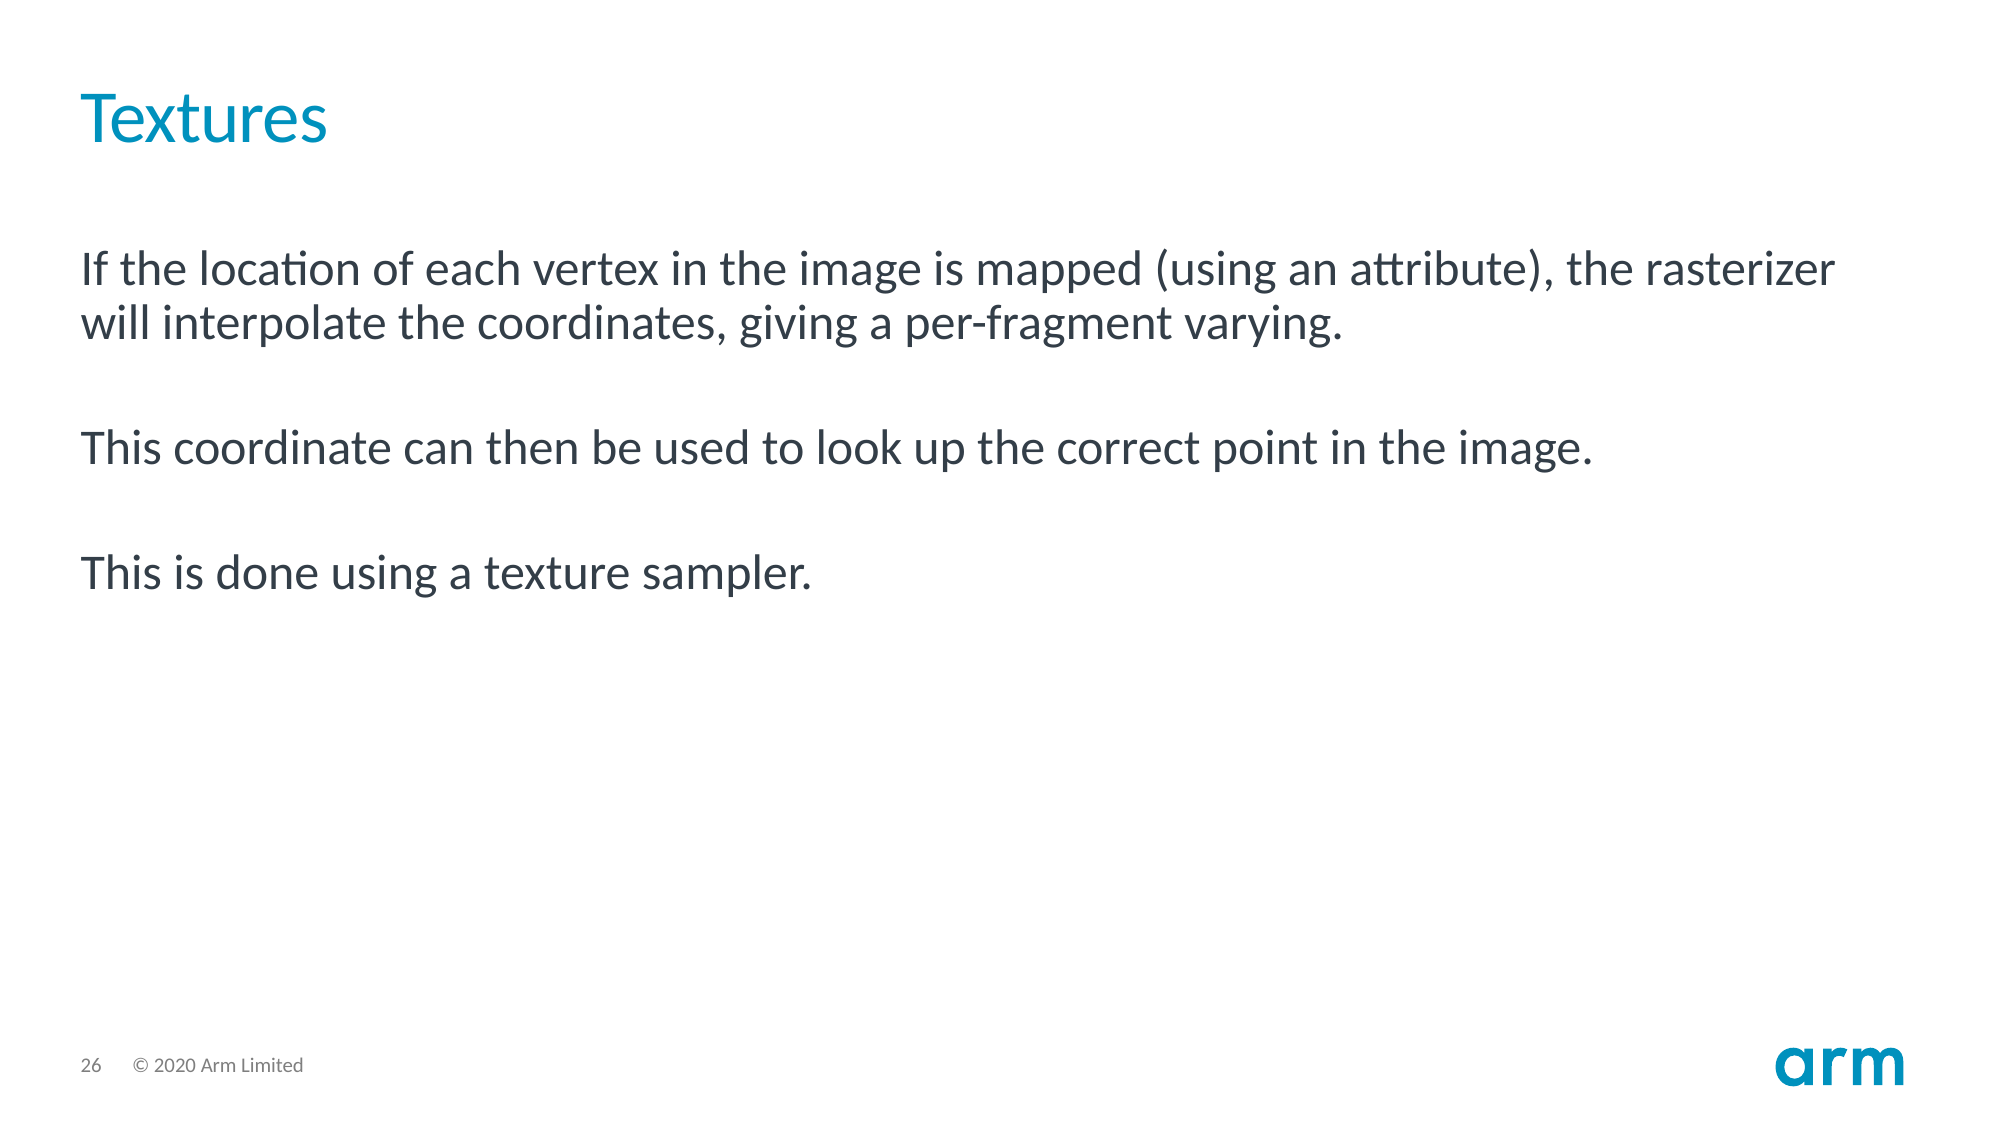

# Textures
If the location of each vertex in the image is mapped (using an attribute), the rasterizer will interpolate the coordinates, giving a per-fragment varying.

This coordinate can then be used to look up the correct point in the image.

This is done using a texture sampler.